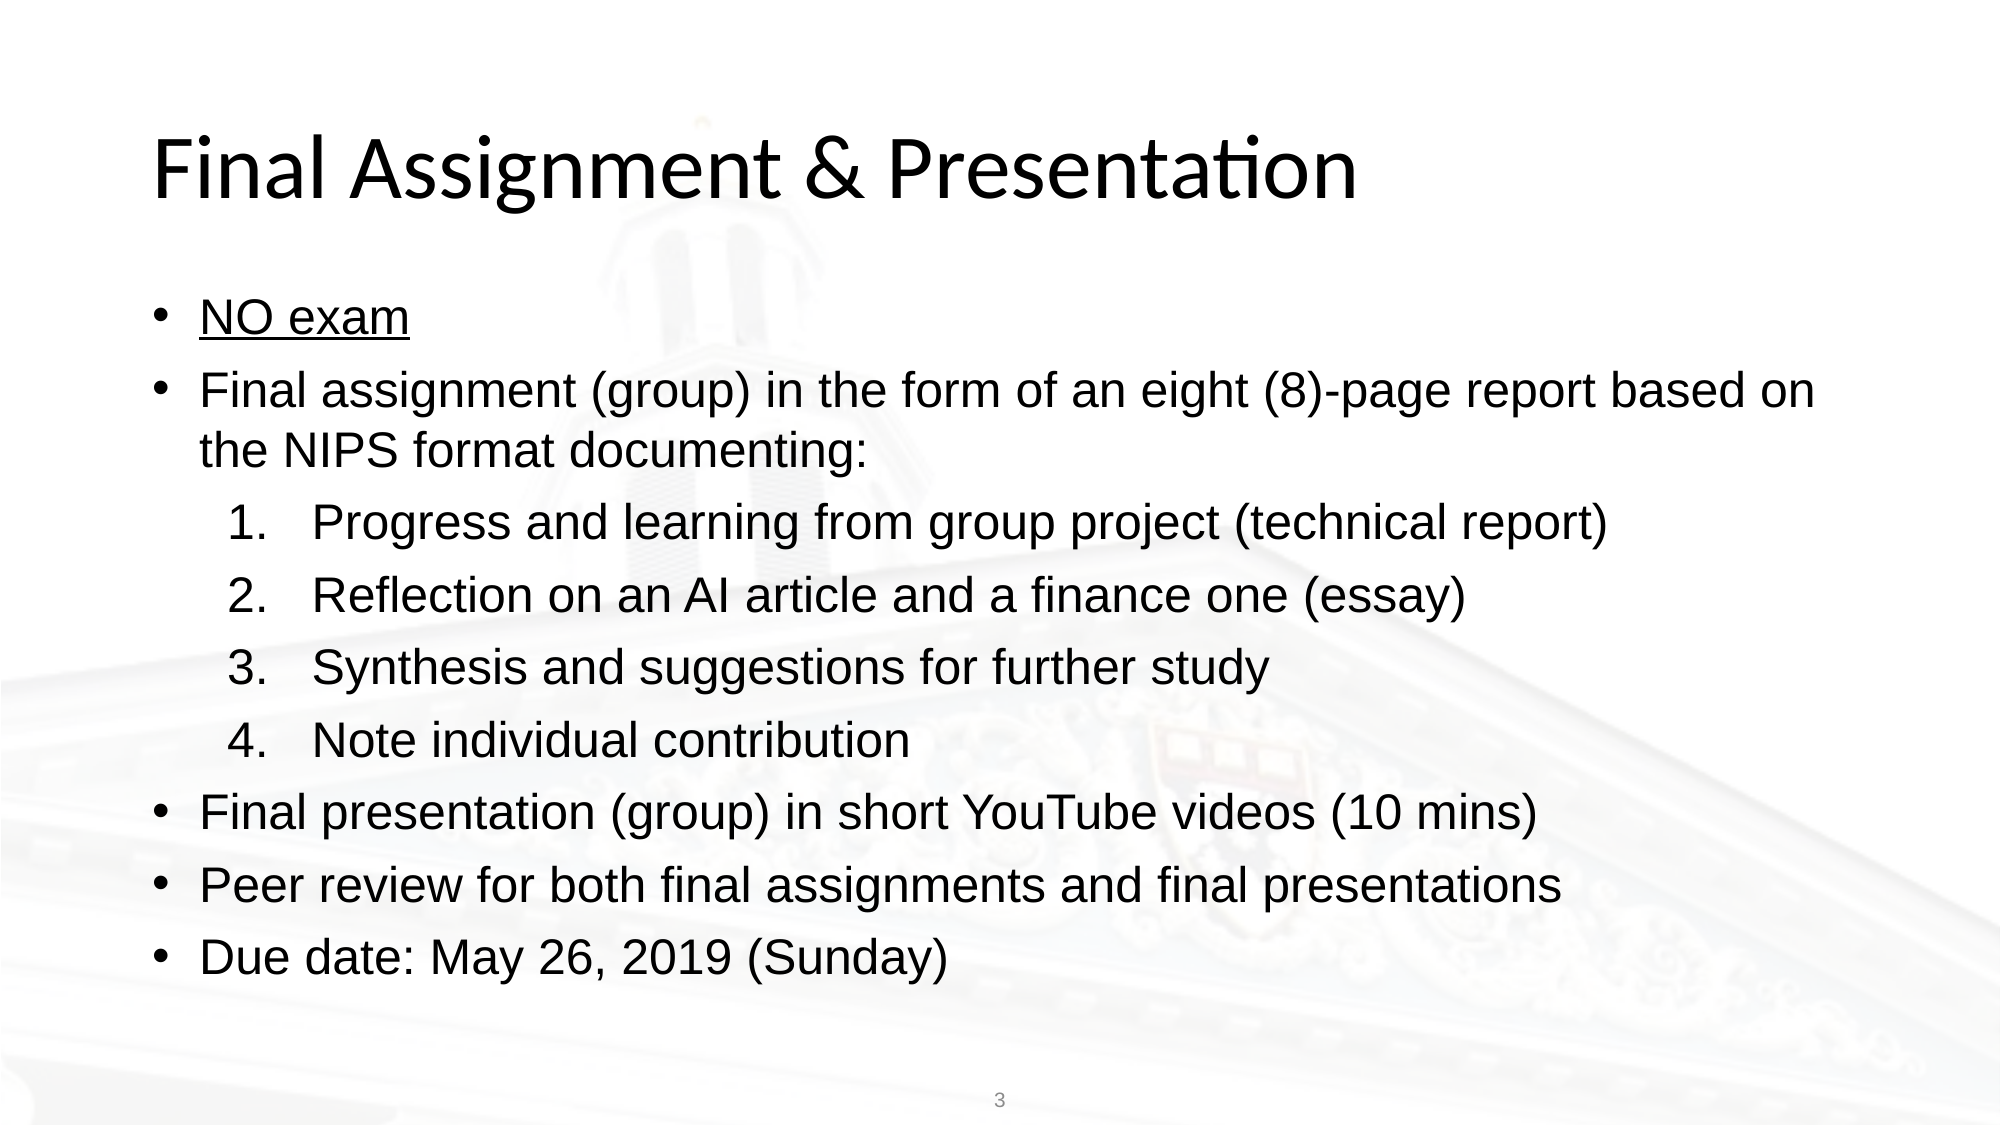

# Final Assignment & Presentation
NO exam
Final assignment (group) in the form of an eight (8)-page report based on the NIPS format documenting:
Progress and learning from group project (technical report)
Reflection on an AI article and a finance one (essay)
Synthesis and suggestions for further study
Note individual contribution
Final presentation (group) in short YouTube videos (10 mins)
Peer review for both final assignments and final presentations
Due date: May 26, 2019 (Sunday)
3